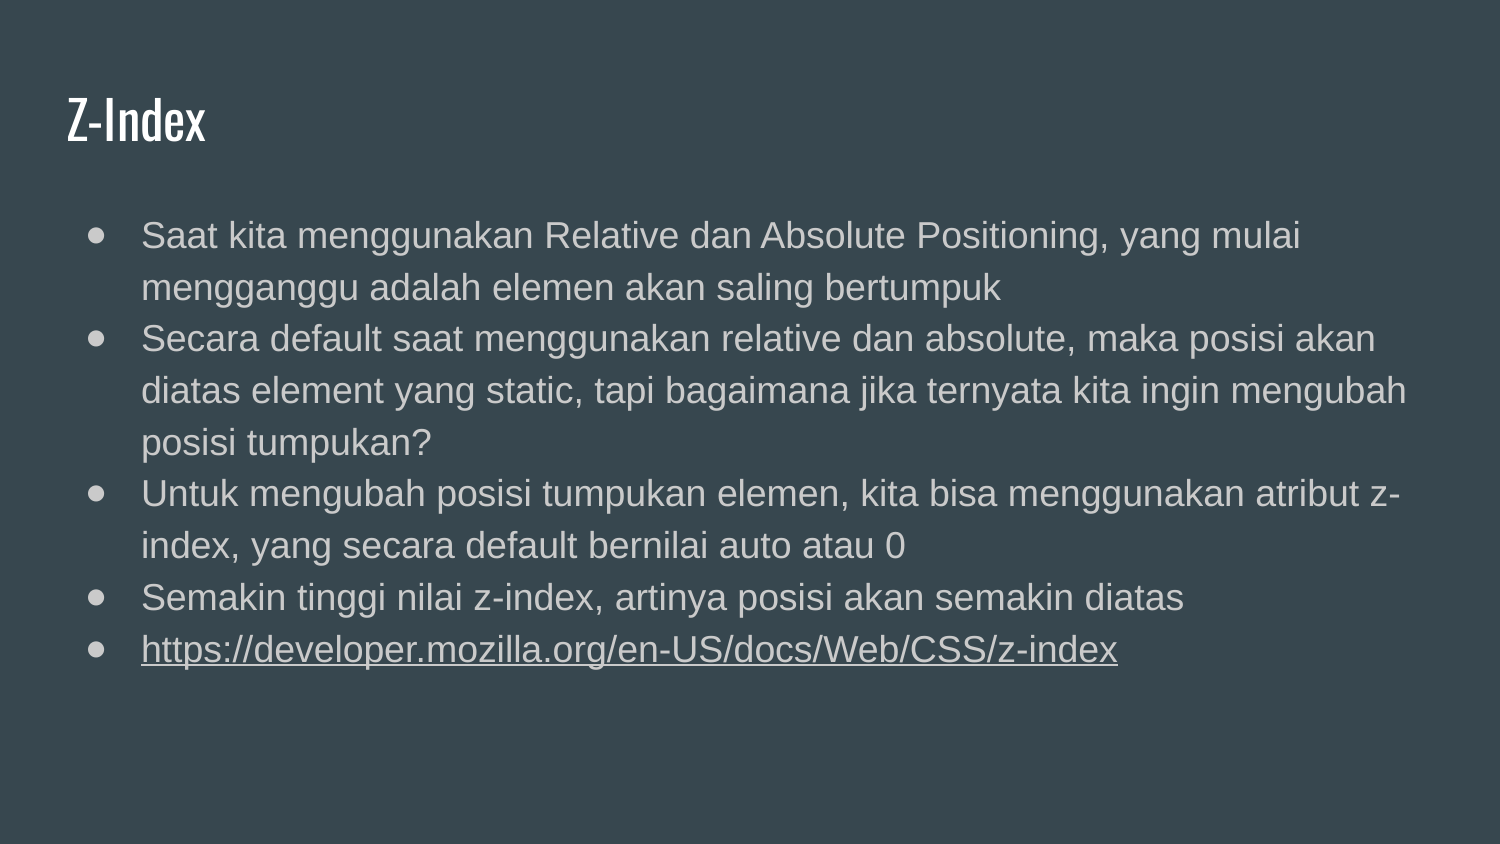

# Z-Index
Saat kita menggunakan Relative dan Absolute Positioning, yang mulai mengganggu adalah elemen akan saling bertumpuk
Secara default saat menggunakan relative dan absolute, maka posisi akan diatas element yang static, tapi bagaimana jika ternyata kita ingin mengubah posisi tumpukan?
Untuk mengubah posisi tumpukan elemen, kita bisa menggunakan atribut z-index, yang secara default bernilai auto atau 0
Semakin tinggi nilai z-index, artinya posisi akan semakin diatas
https://developer.mozilla.org/en-US/docs/Web/CSS/z-index